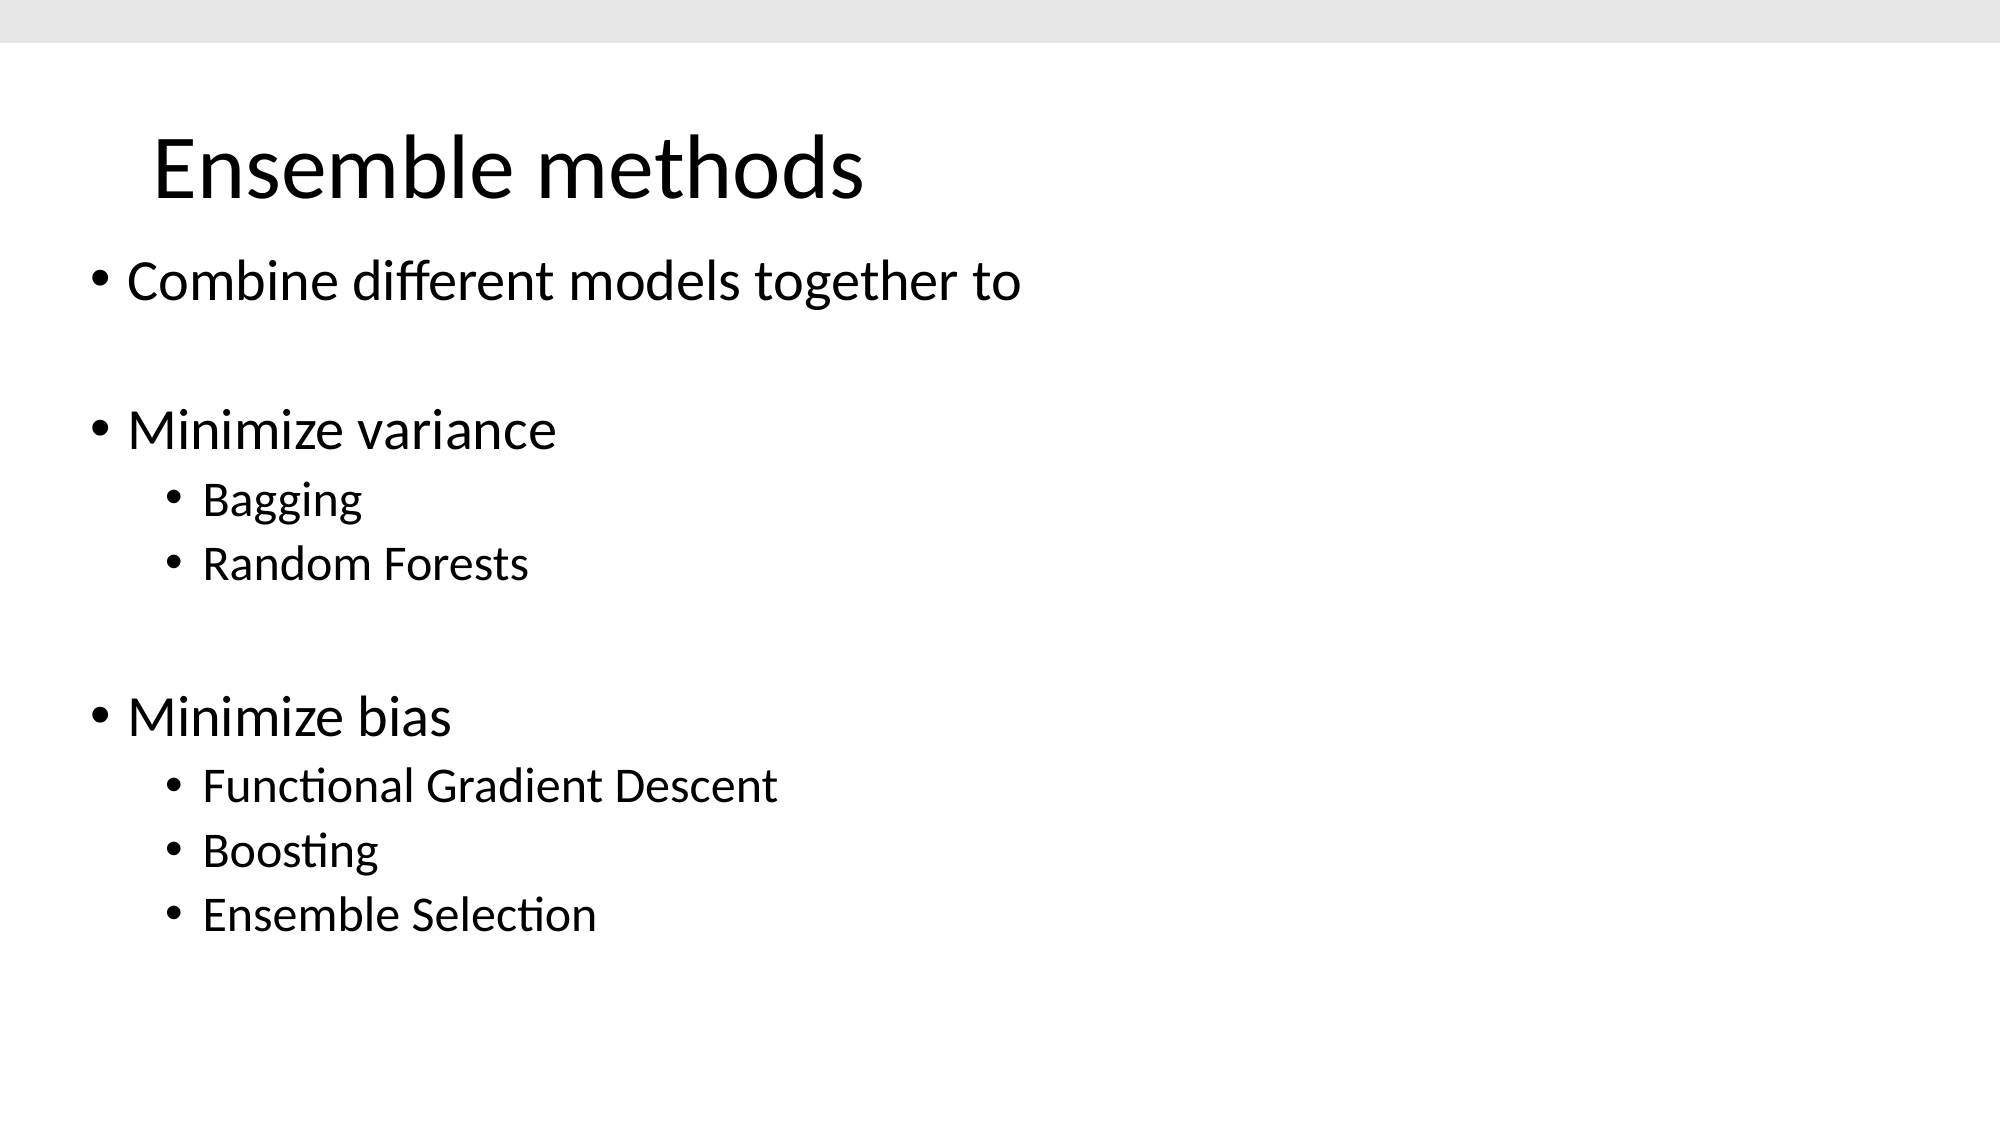

# Ensemble methods
Combine different models together to

Minimize variance
Bagging
Random Forests

Minimize bias
Functional Gradient Descent
Boosting
Ensemble Selection